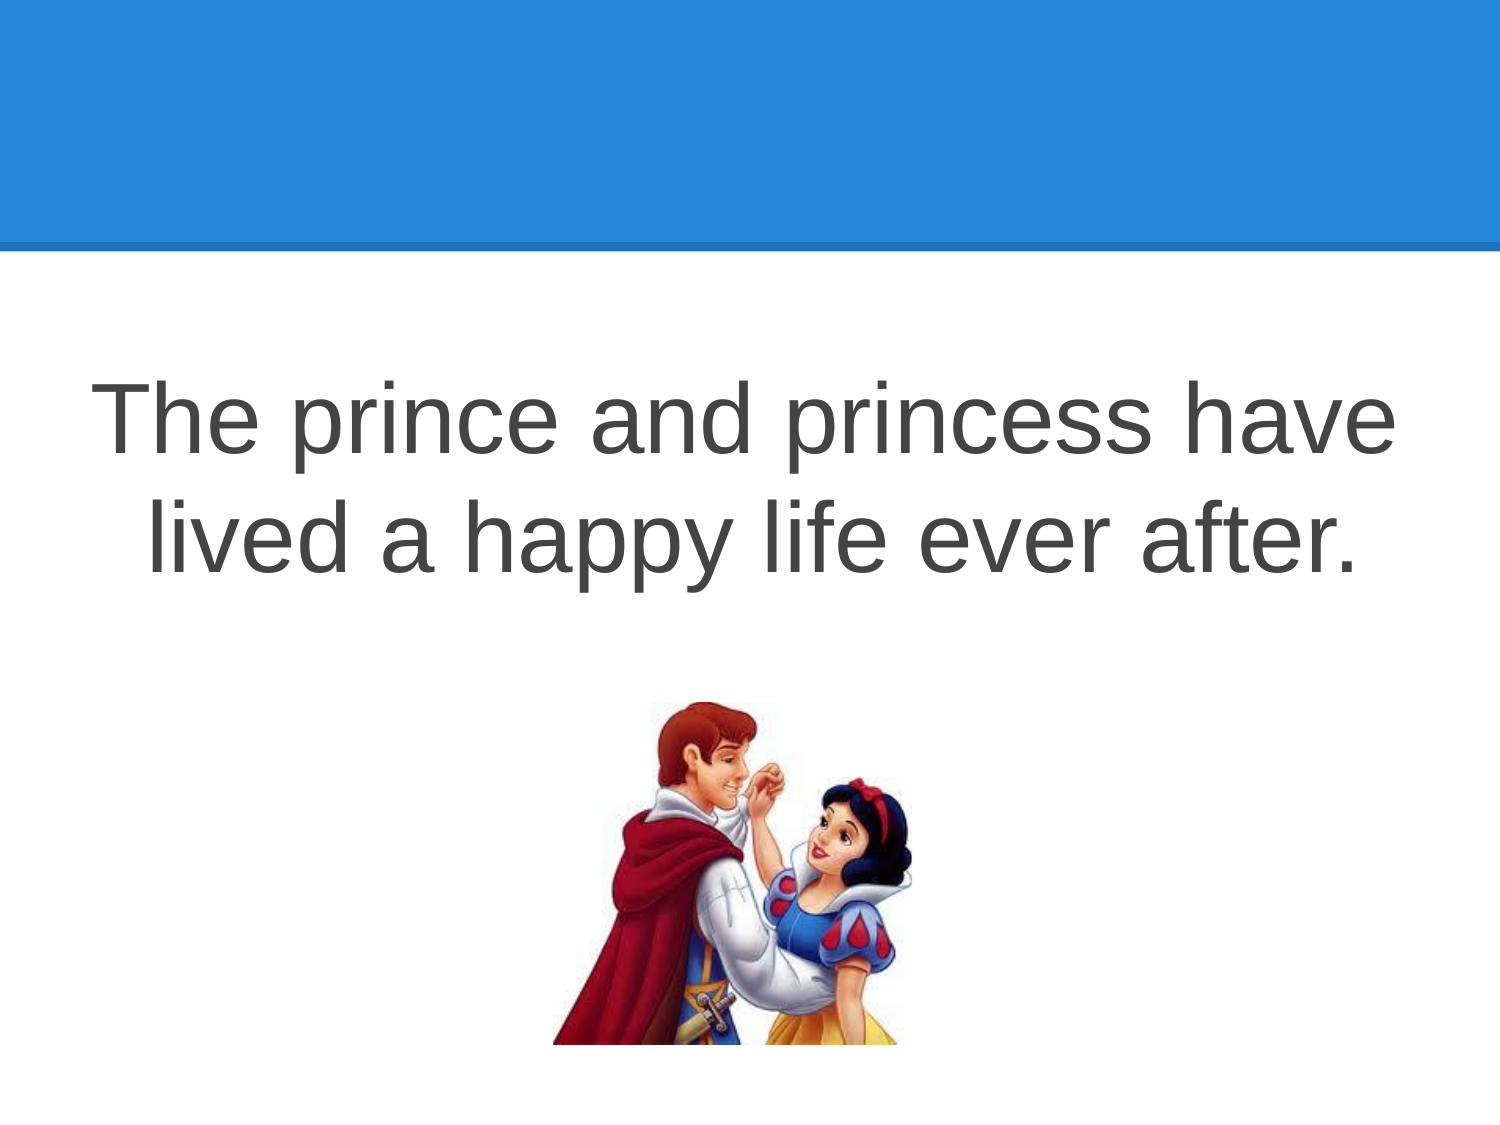

#
The prince and princess have lived a happy life ever after.